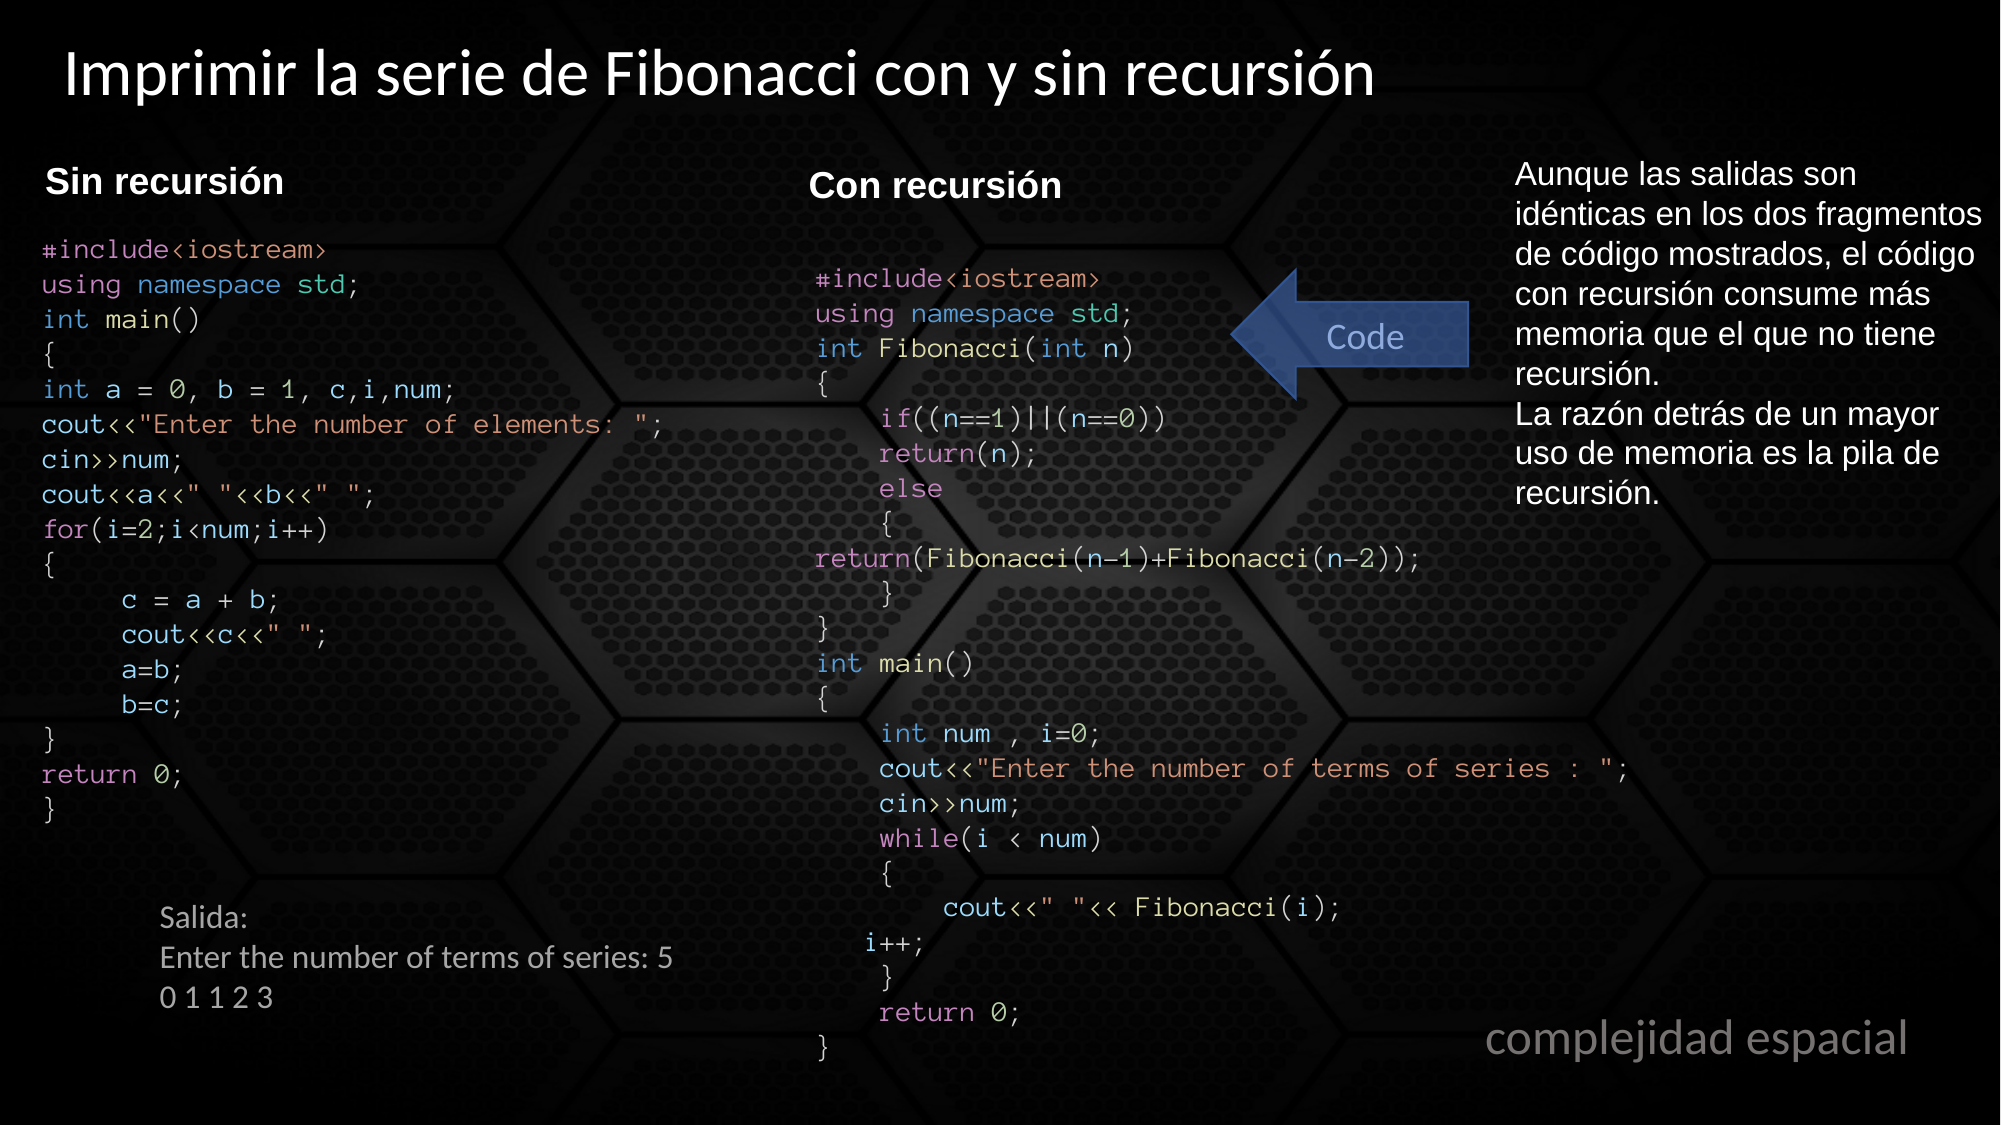

Imprimir la serie de Fibonacci con y sin recursión
Aunque las salidas son idénticas en los dos fragmentos de código mostrados, el código con recursión consume más memoria que el que no tiene recursión.
La razón detrás de un mayor uso de memoria es la pila de recursión.
Sin recursión
Con recursión
#include<iostream>
using namespace std;
int main()
{
int a = 0, b = 1, c,i,num;
cout<<"Enter the number of elements: ";
cin>>num;
cout<<a<<" "<<b<<" ";
for(i=2;i<num;i++)
{
     c = a + b;
     cout<<c<<" ";
     a=b;
     b=c;
}
return 0;
}
#include<iostream>
using namespace std;
int Fibonacci(int n)
{
    if((n==1)||(n==0))
    return(n);
    else
    {
return(Fibonacci(n-1)+Fibonacci(n-2));
    }
}
int main()
{
    int num , i=0;
    cout<<"Enter the number of terms of series : ";
    cin>>num;
    while(i < num)
    {
        cout<<" "<< Fibonacci(i);
   i++;
    }
    return 0;
}
Code
Salida:
Enter the number of terms of series: 5
0 1 1 2 3
complejidad espacial